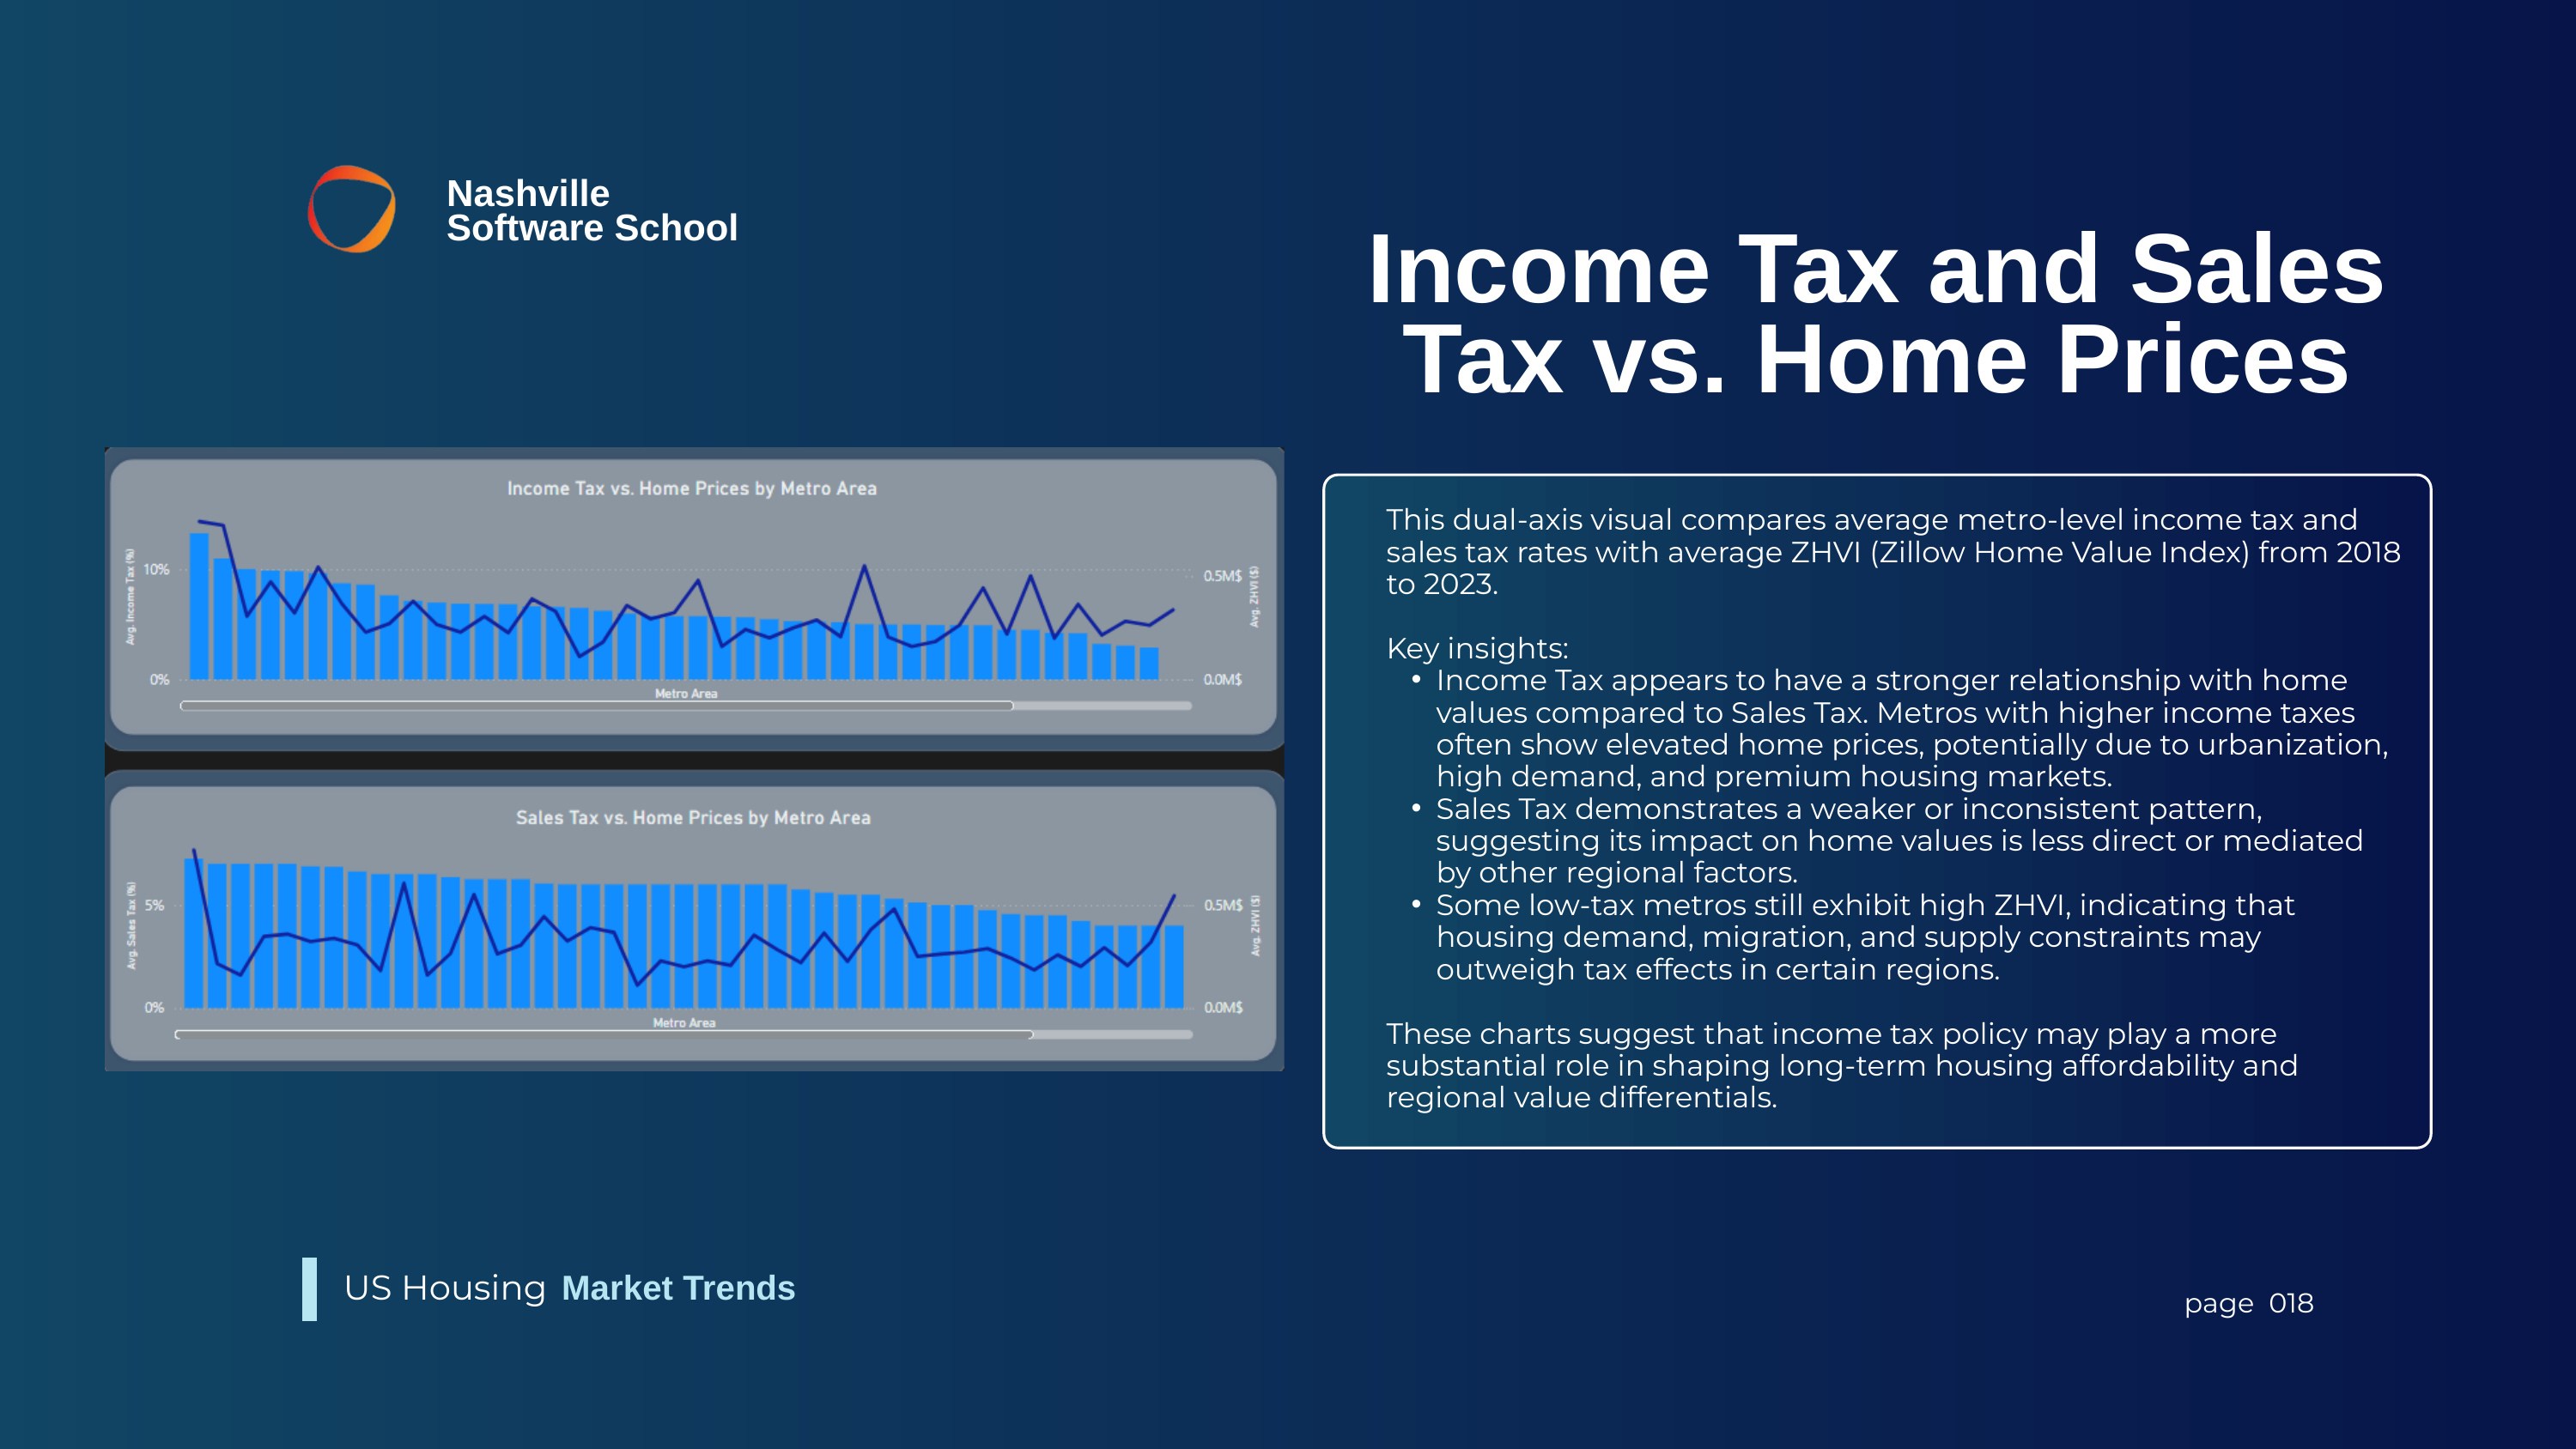

Nashville Software School
Income Tax and Sales Tax vs. Home Prices

This dual-axis visual compares average metro-level income tax and sales tax rates with average ZHVI (Zillow Home Value Index) from 2018 to 2023.

Key insights:
Income Tax appears to have a stronger relationship with home values compared to Sales Tax. Metros with higher income taxes often show elevated home prices, potentially due to urbanization, high demand, and premium housing markets.
Sales Tax demonstrates a weaker or inconsistent pattern, suggesting its impact on home values is less direct or mediated by other regional factors.
Some low-tax metros still exhibit high ZHVI, indicating that housing demand, migration, and supply constraints may outweigh tax effects in certain regions.

These charts suggest that income tax policy may play a more substantial role in shaping long-term housing affordability and regional value differentials.

Market Trends
US Housing
page  018